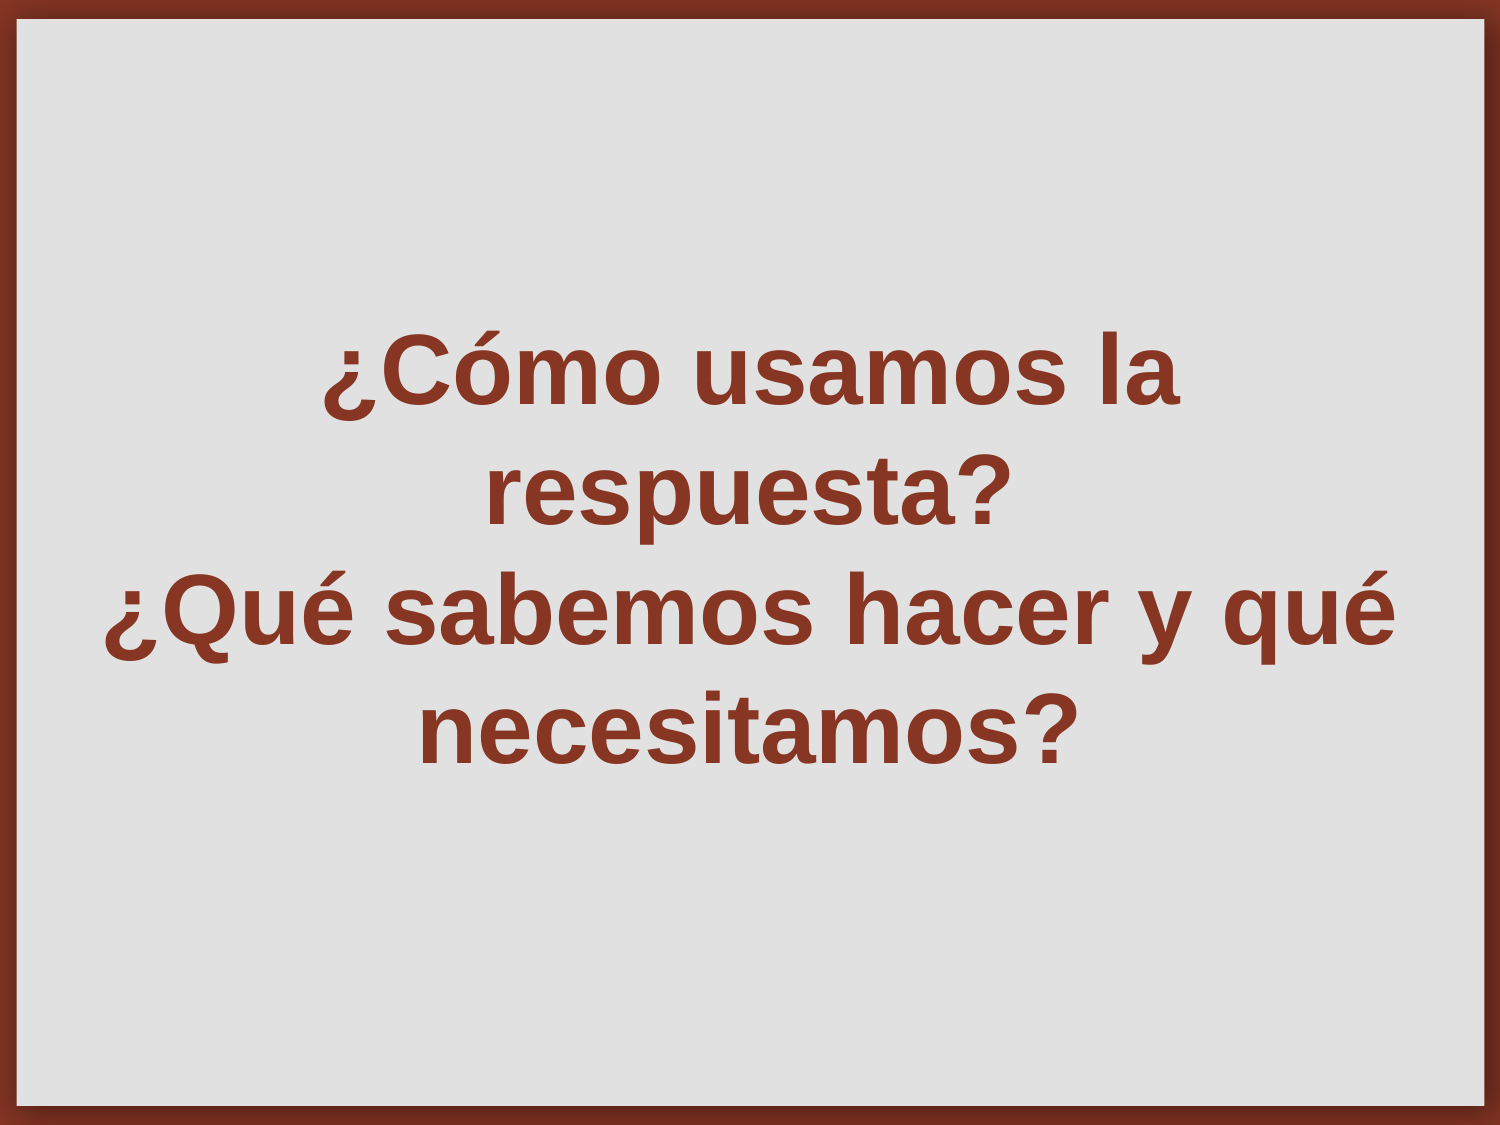

# ¿Cómo usamos la respuesta?
¿Qué sabemos hacer y qué necesitamos?